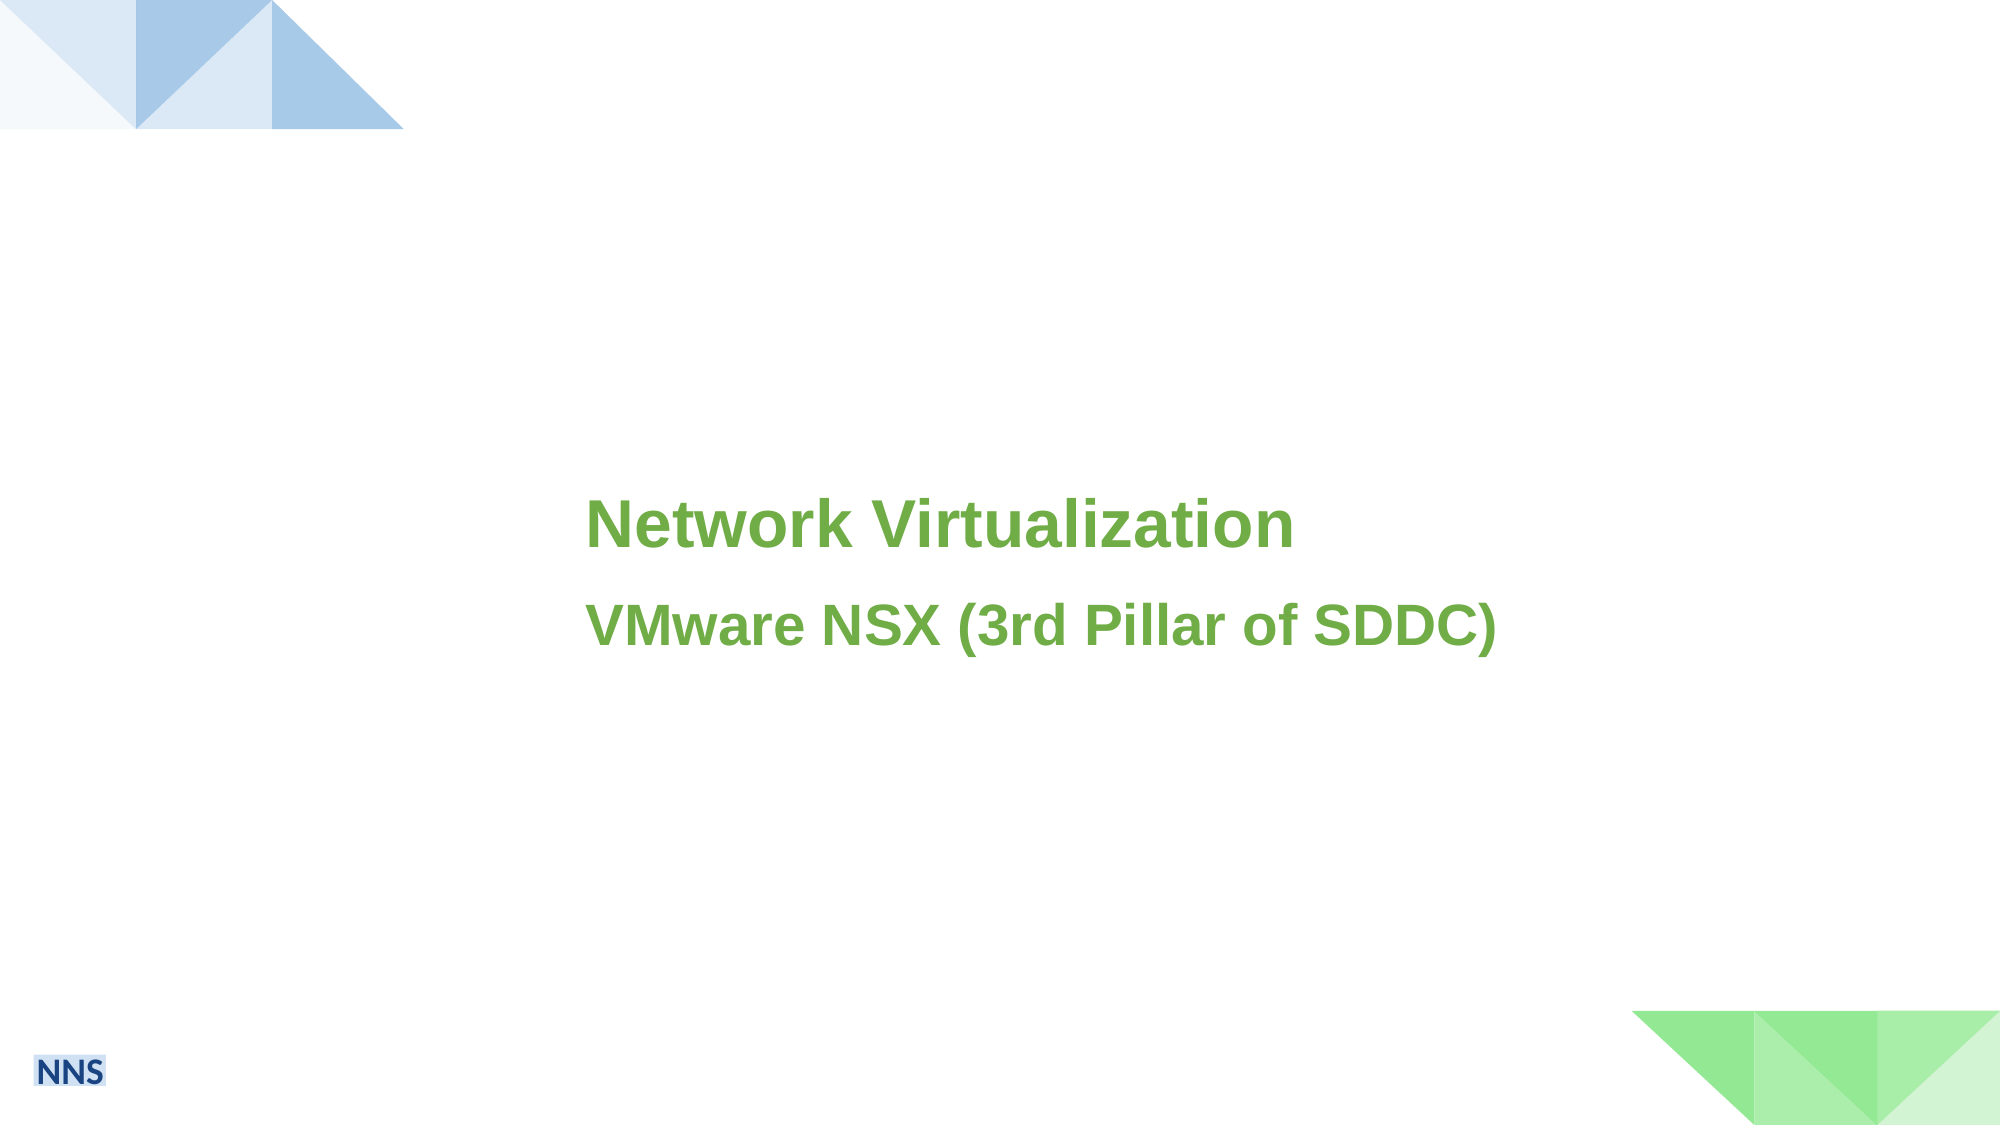

Network Virtualization
VMware NSX (3rd Pillar of SDDC)

NNS